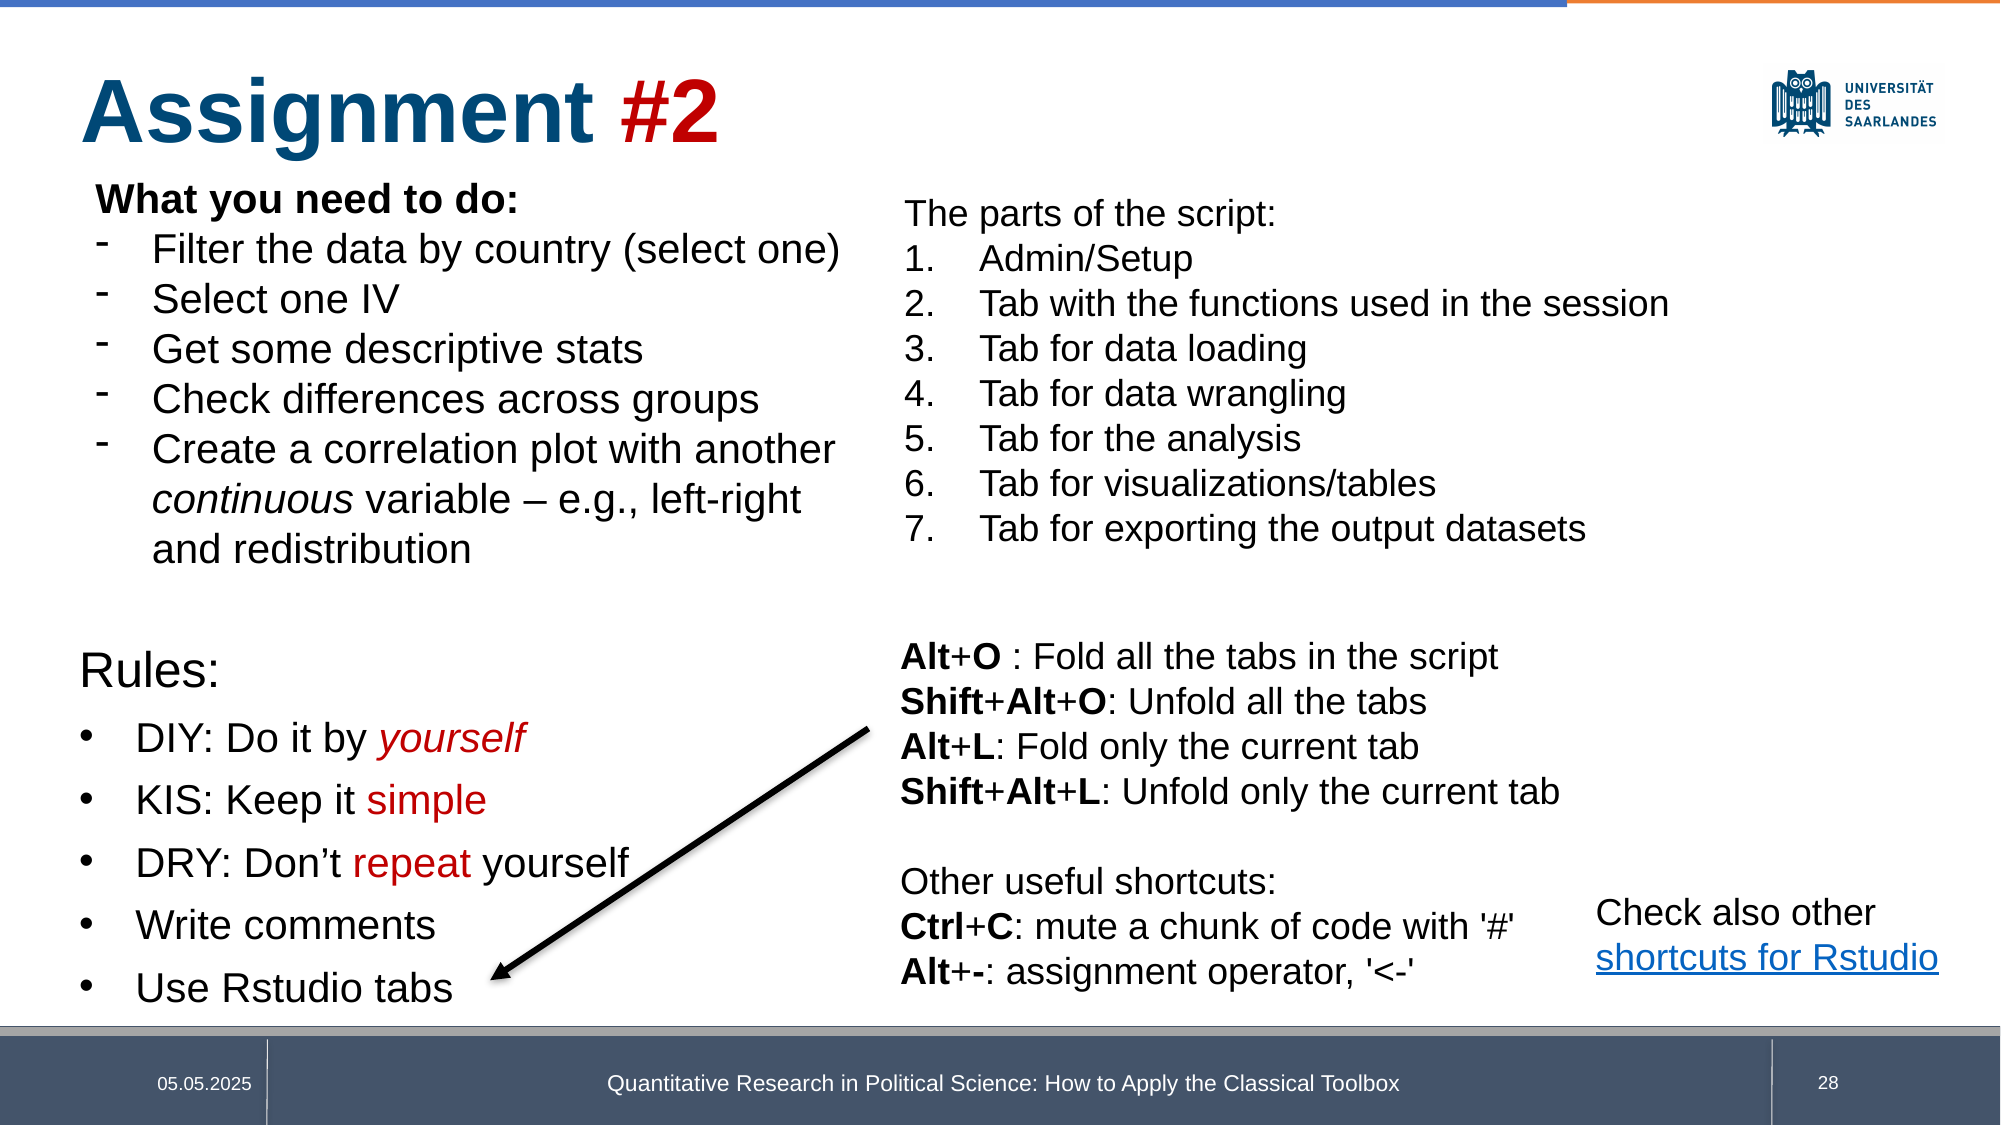

Assignment #2
What you need to do:
Filter the data by country (select one)
Select one IV
Get some descriptive stats
Check differences across groups
Create a correlation plot with another continuous variable – e.g., left-right and redistribution
The parts of the script:
Admin/Setup
Tab with the functions used in the session
Tab for data loading
Tab for data wrangling
Tab for the analysis
Tab for visualizations/tables
Tab for exporting the output datasets

Alt+O : Fold all the tabs in the script
Shift+Alt+O: Unfold all the tabs
Alt+L: Fold only the current tab
Shift+Alt+L: Unfold only the current tab

Other useful shortcuts:
Ctrl+C: mute a chunk of code with '#'
Alt+-: assignment operator, '<-'
Rules:
DIY: Do it by yourself
KIS: Keep it simple
DRY: Don’t repeat yourself
Write comments
Use Rstudio tabs
Check also other shortcuts for Rstudio
Quantitative Research in Political Science: How to Apply the Classical Toolbox
28
05.05.2025